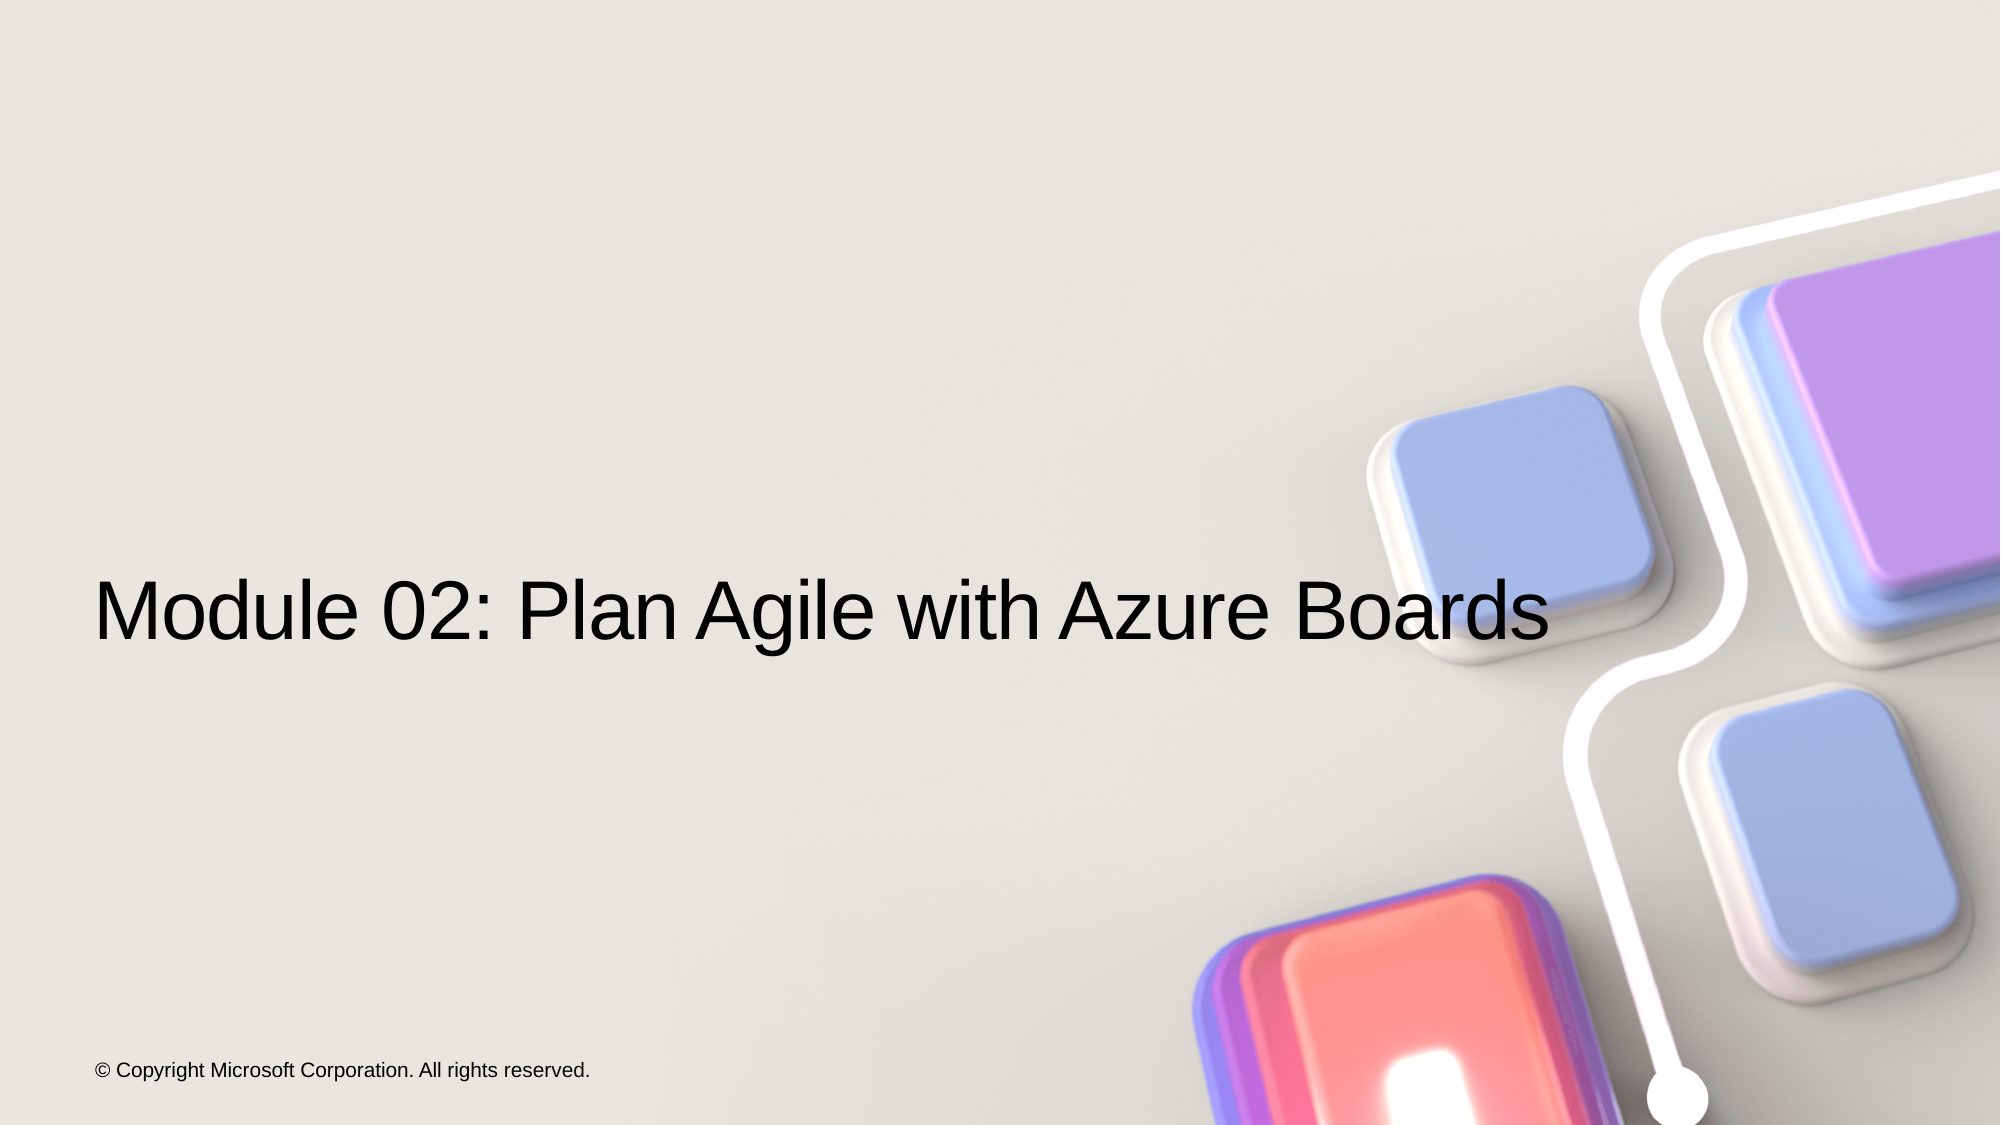

# Module 02: Plan Agile with Azure Boards